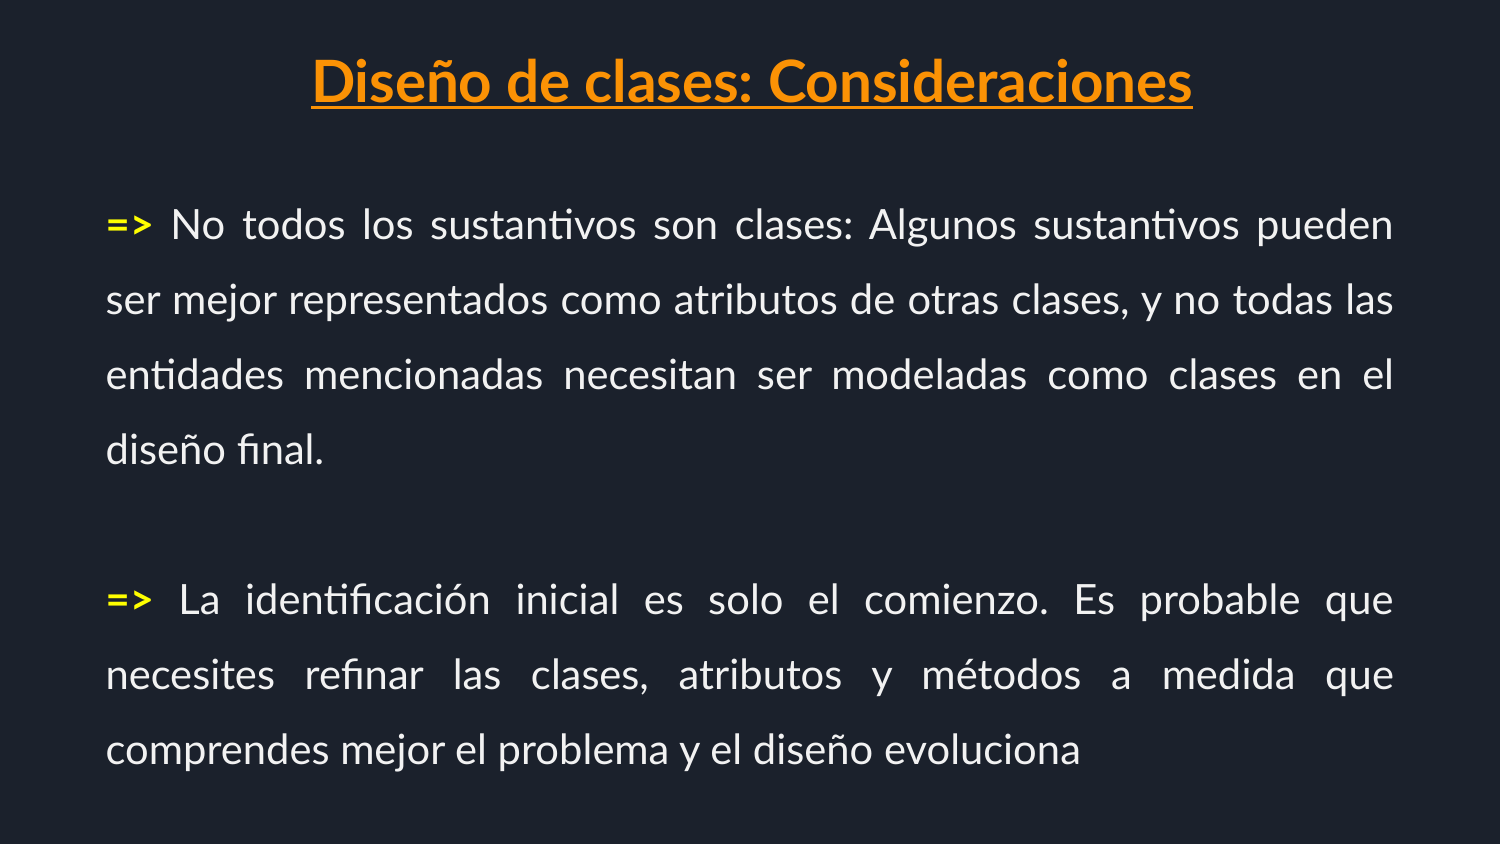

Diseño de clases: Consideraciones
=> No todos los sustantivos son clases: Algunos sustantivos pueden ser mejor representados como atributos de otras clases, y no todas las entidades mencionadas necesitan ser modeladas como clases en el diseño final.

=> La identificación inicial es solo el comienzo. Es probable que necesites refinar las clases, atributos y métodos a medida que comprendes mejor el problema y el diseño evoluciona